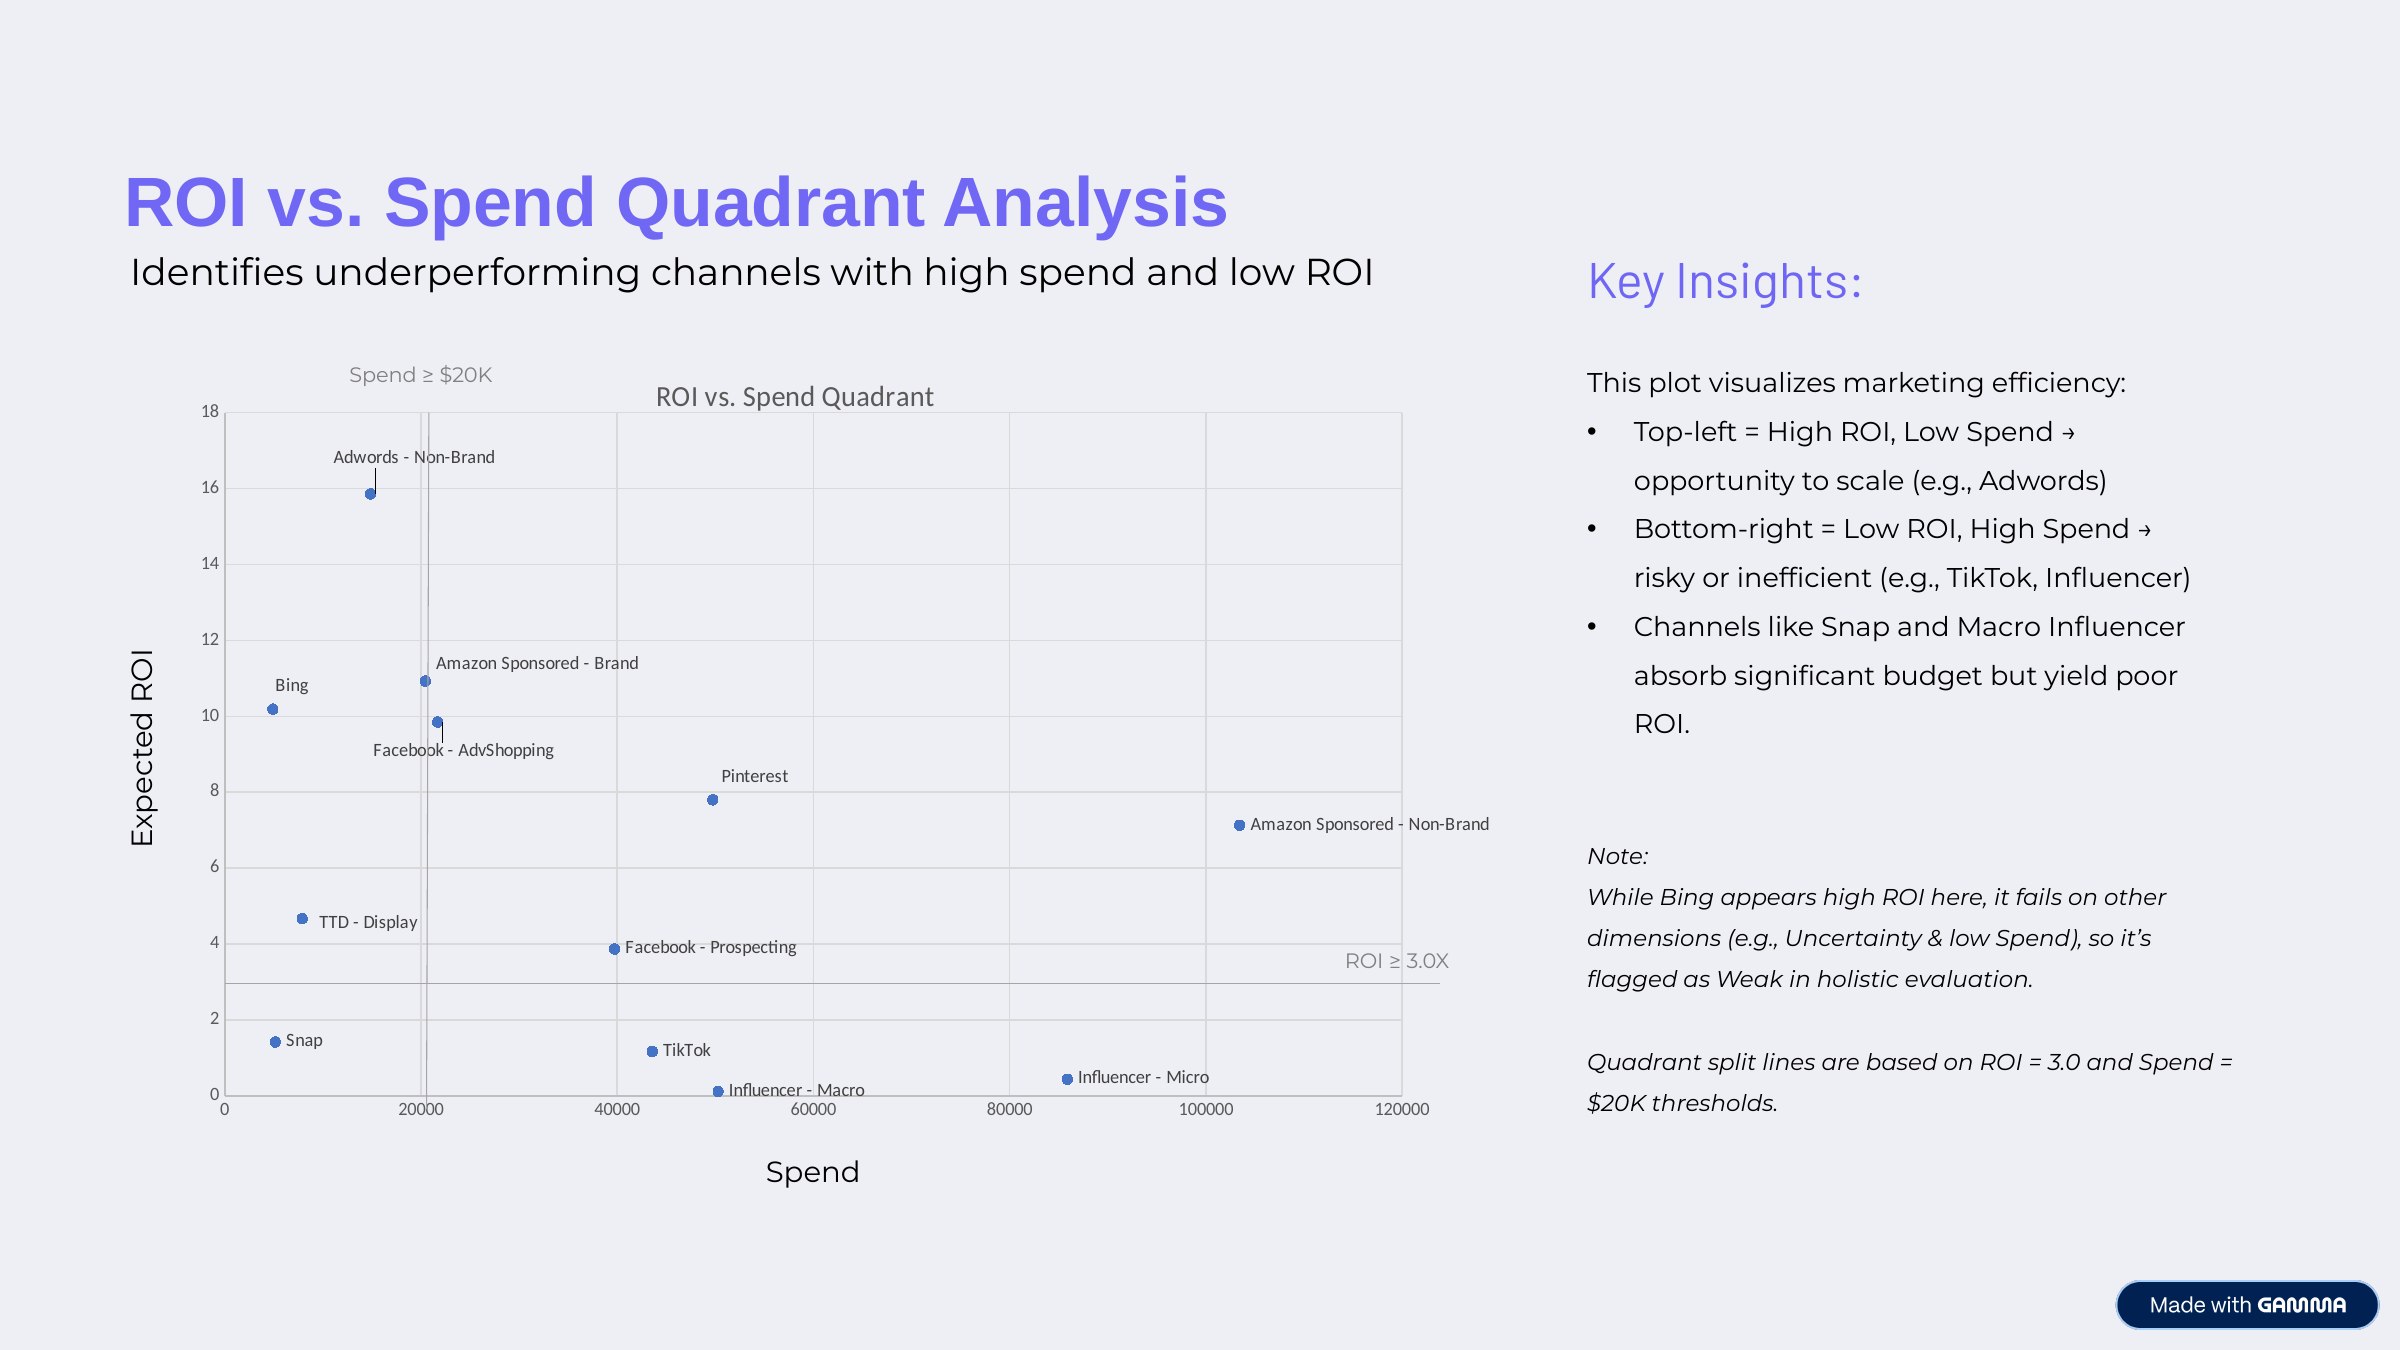

ROI vs. Spend Quadrant Analysis
Identifies underperforming channels with high spend and low ROI
Key Insights:
This plot visualizes marketing efficiency:
Top-left = High ROI, Low Spend → opportunity to scale (e.g., Adwords)
Bottom-right = Low ROI, High Spend → risky or inefficient (e.g., TikTok, Influencer)
Channels like Snap and Macro Influencer absorb significant budget but yield poor ROI.

### Chart: ROI vs. Spend Quadrant

| Category |  |
|---|---|
Expected ROI
Spend
Spend ≥ $20K
Note:
While Bing appears high ROI here, it fails on other dimensions (e.g., Uncertainty & low Spend), so it’s flagged as Weak in holistic evaluation.

Quadrant split lines are based on ROI = 3.0 and Spend = $20K thresholds.
ROI ≥ 3.0X